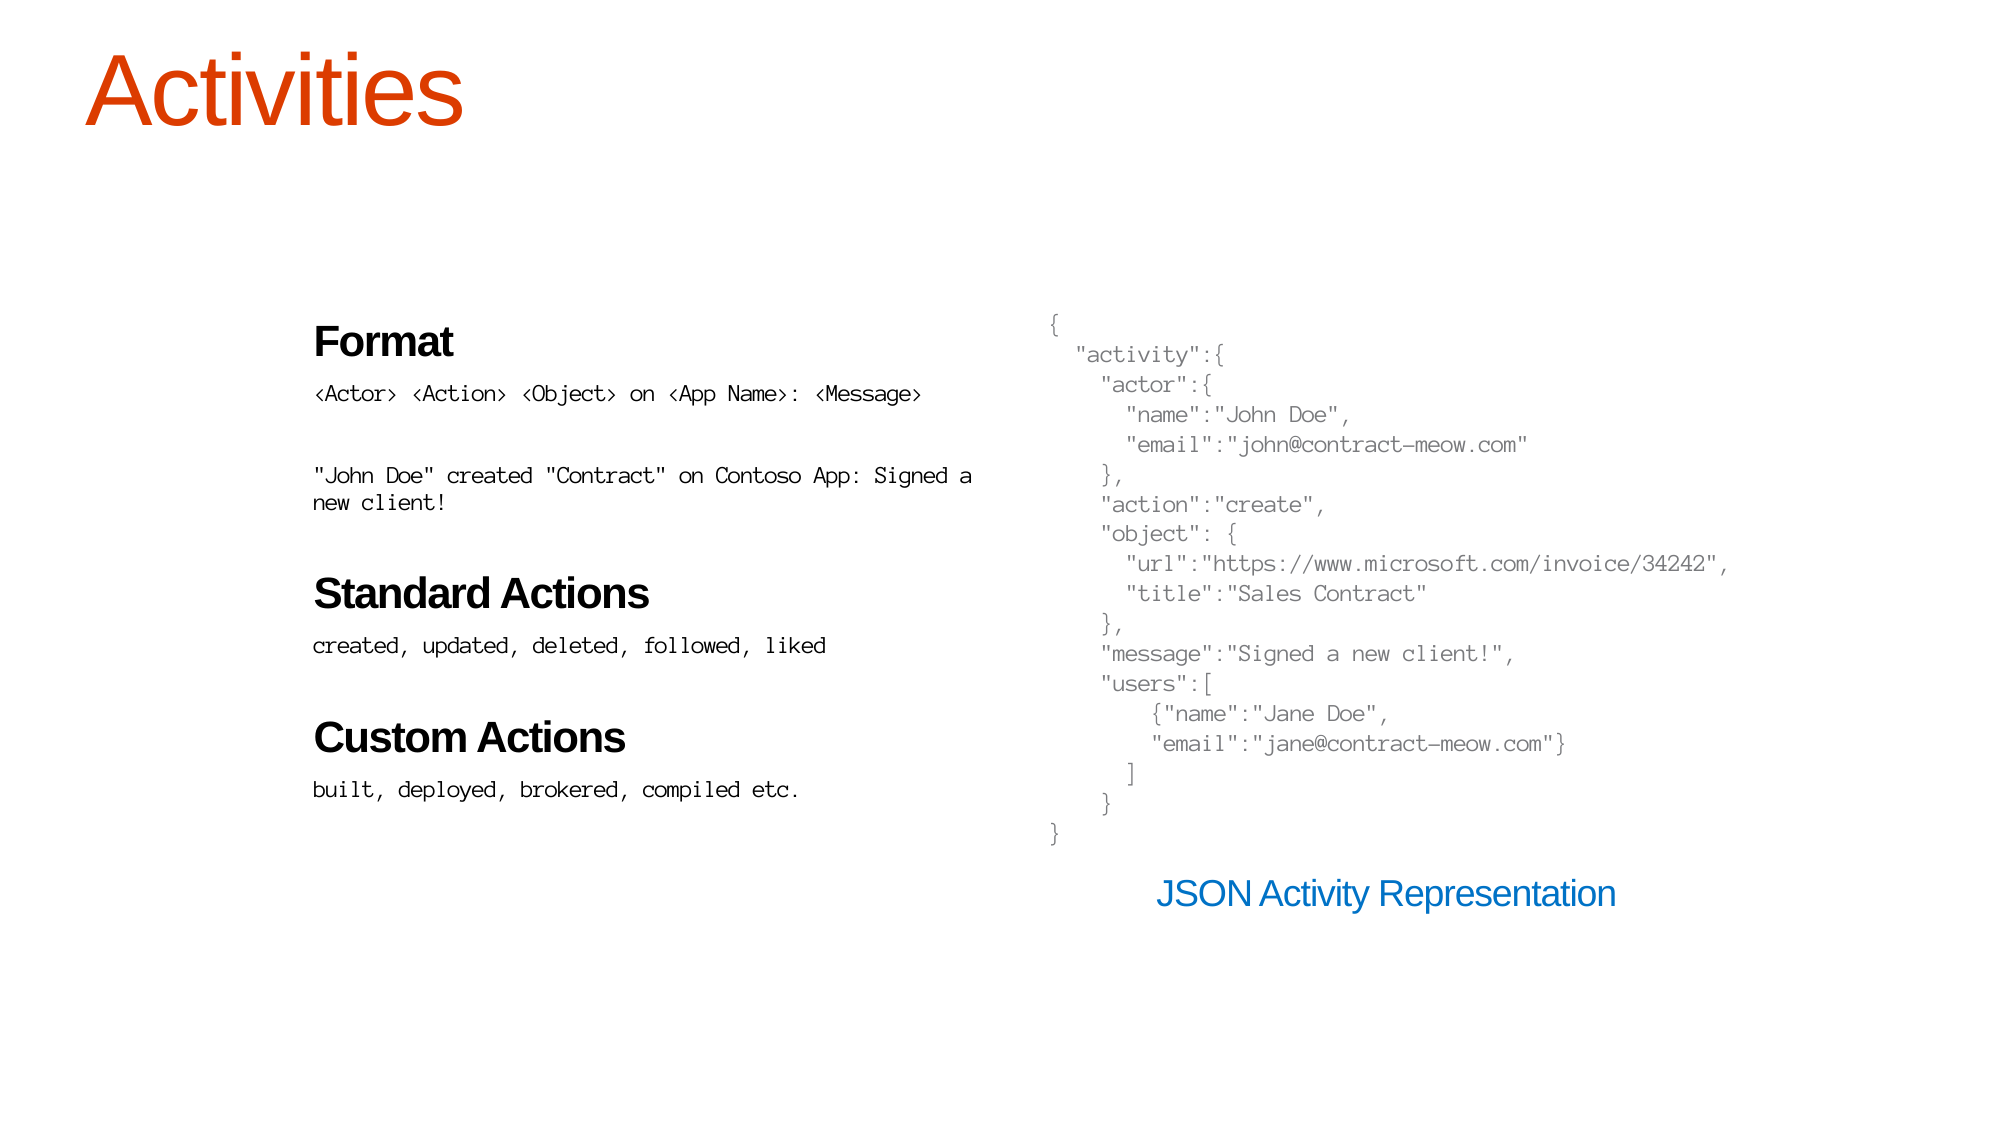

# Activities
{
  "activity":{
    "actor":{
      "name":"John Doe",
      "email":"john@contract-meow.com"
    },
    "action":"create",
    "object": {
      "url":"https://www.microsoft.com/invoice/34242",
      "title":"Sales Contract"
    },
    "message":"Signed a new client!",
    "users":[
        {"name":"Jane Doe",
        "email":"jane@contract-meow.com"}
      ]
    }
}
Format
<Actor> <Action> <Object> on <App Name>: <Message>

"John Doe" created "Contract" on Contoso App: Signed a new client!

Standard Actions
created, updated, deleted, followed, liked

Custom Actions
built, deployed, brokered, compiled etc.

JSON Activity Representation